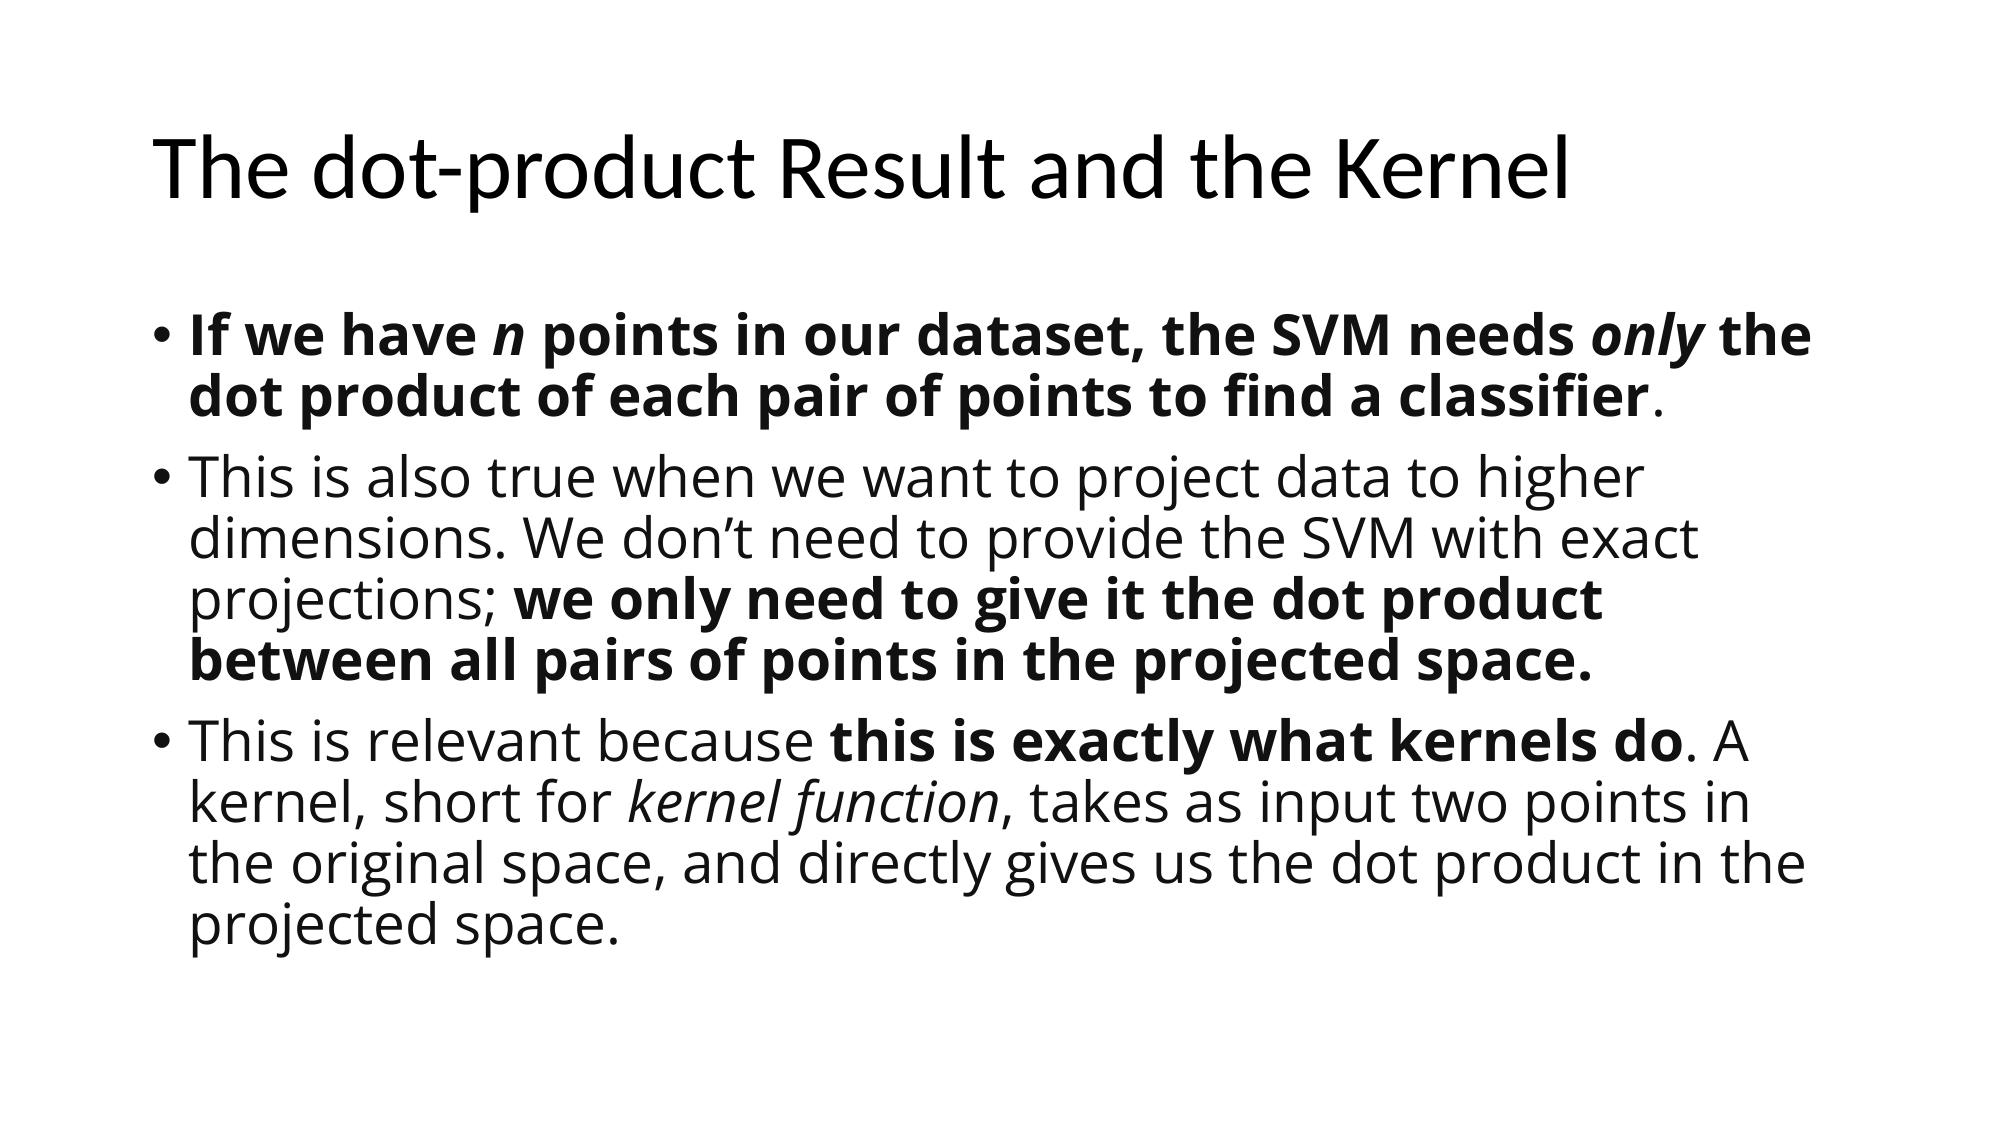

# The dot-product Result and the Kernel
If we have n points in our dataset, the SVM needs only the dot product of each pair of points to find a classifier.
This is also true when we want to project data to higher dimensions. We don’t need to provide the SVM with exact projections; we only need to give it the dot product between all pairs of points in the projected space.
This is relevant because this is exactly what kernels do. A kernel, short for kernel function, takes as input two points in the original space, and directly gives us the dot product in the projected space.